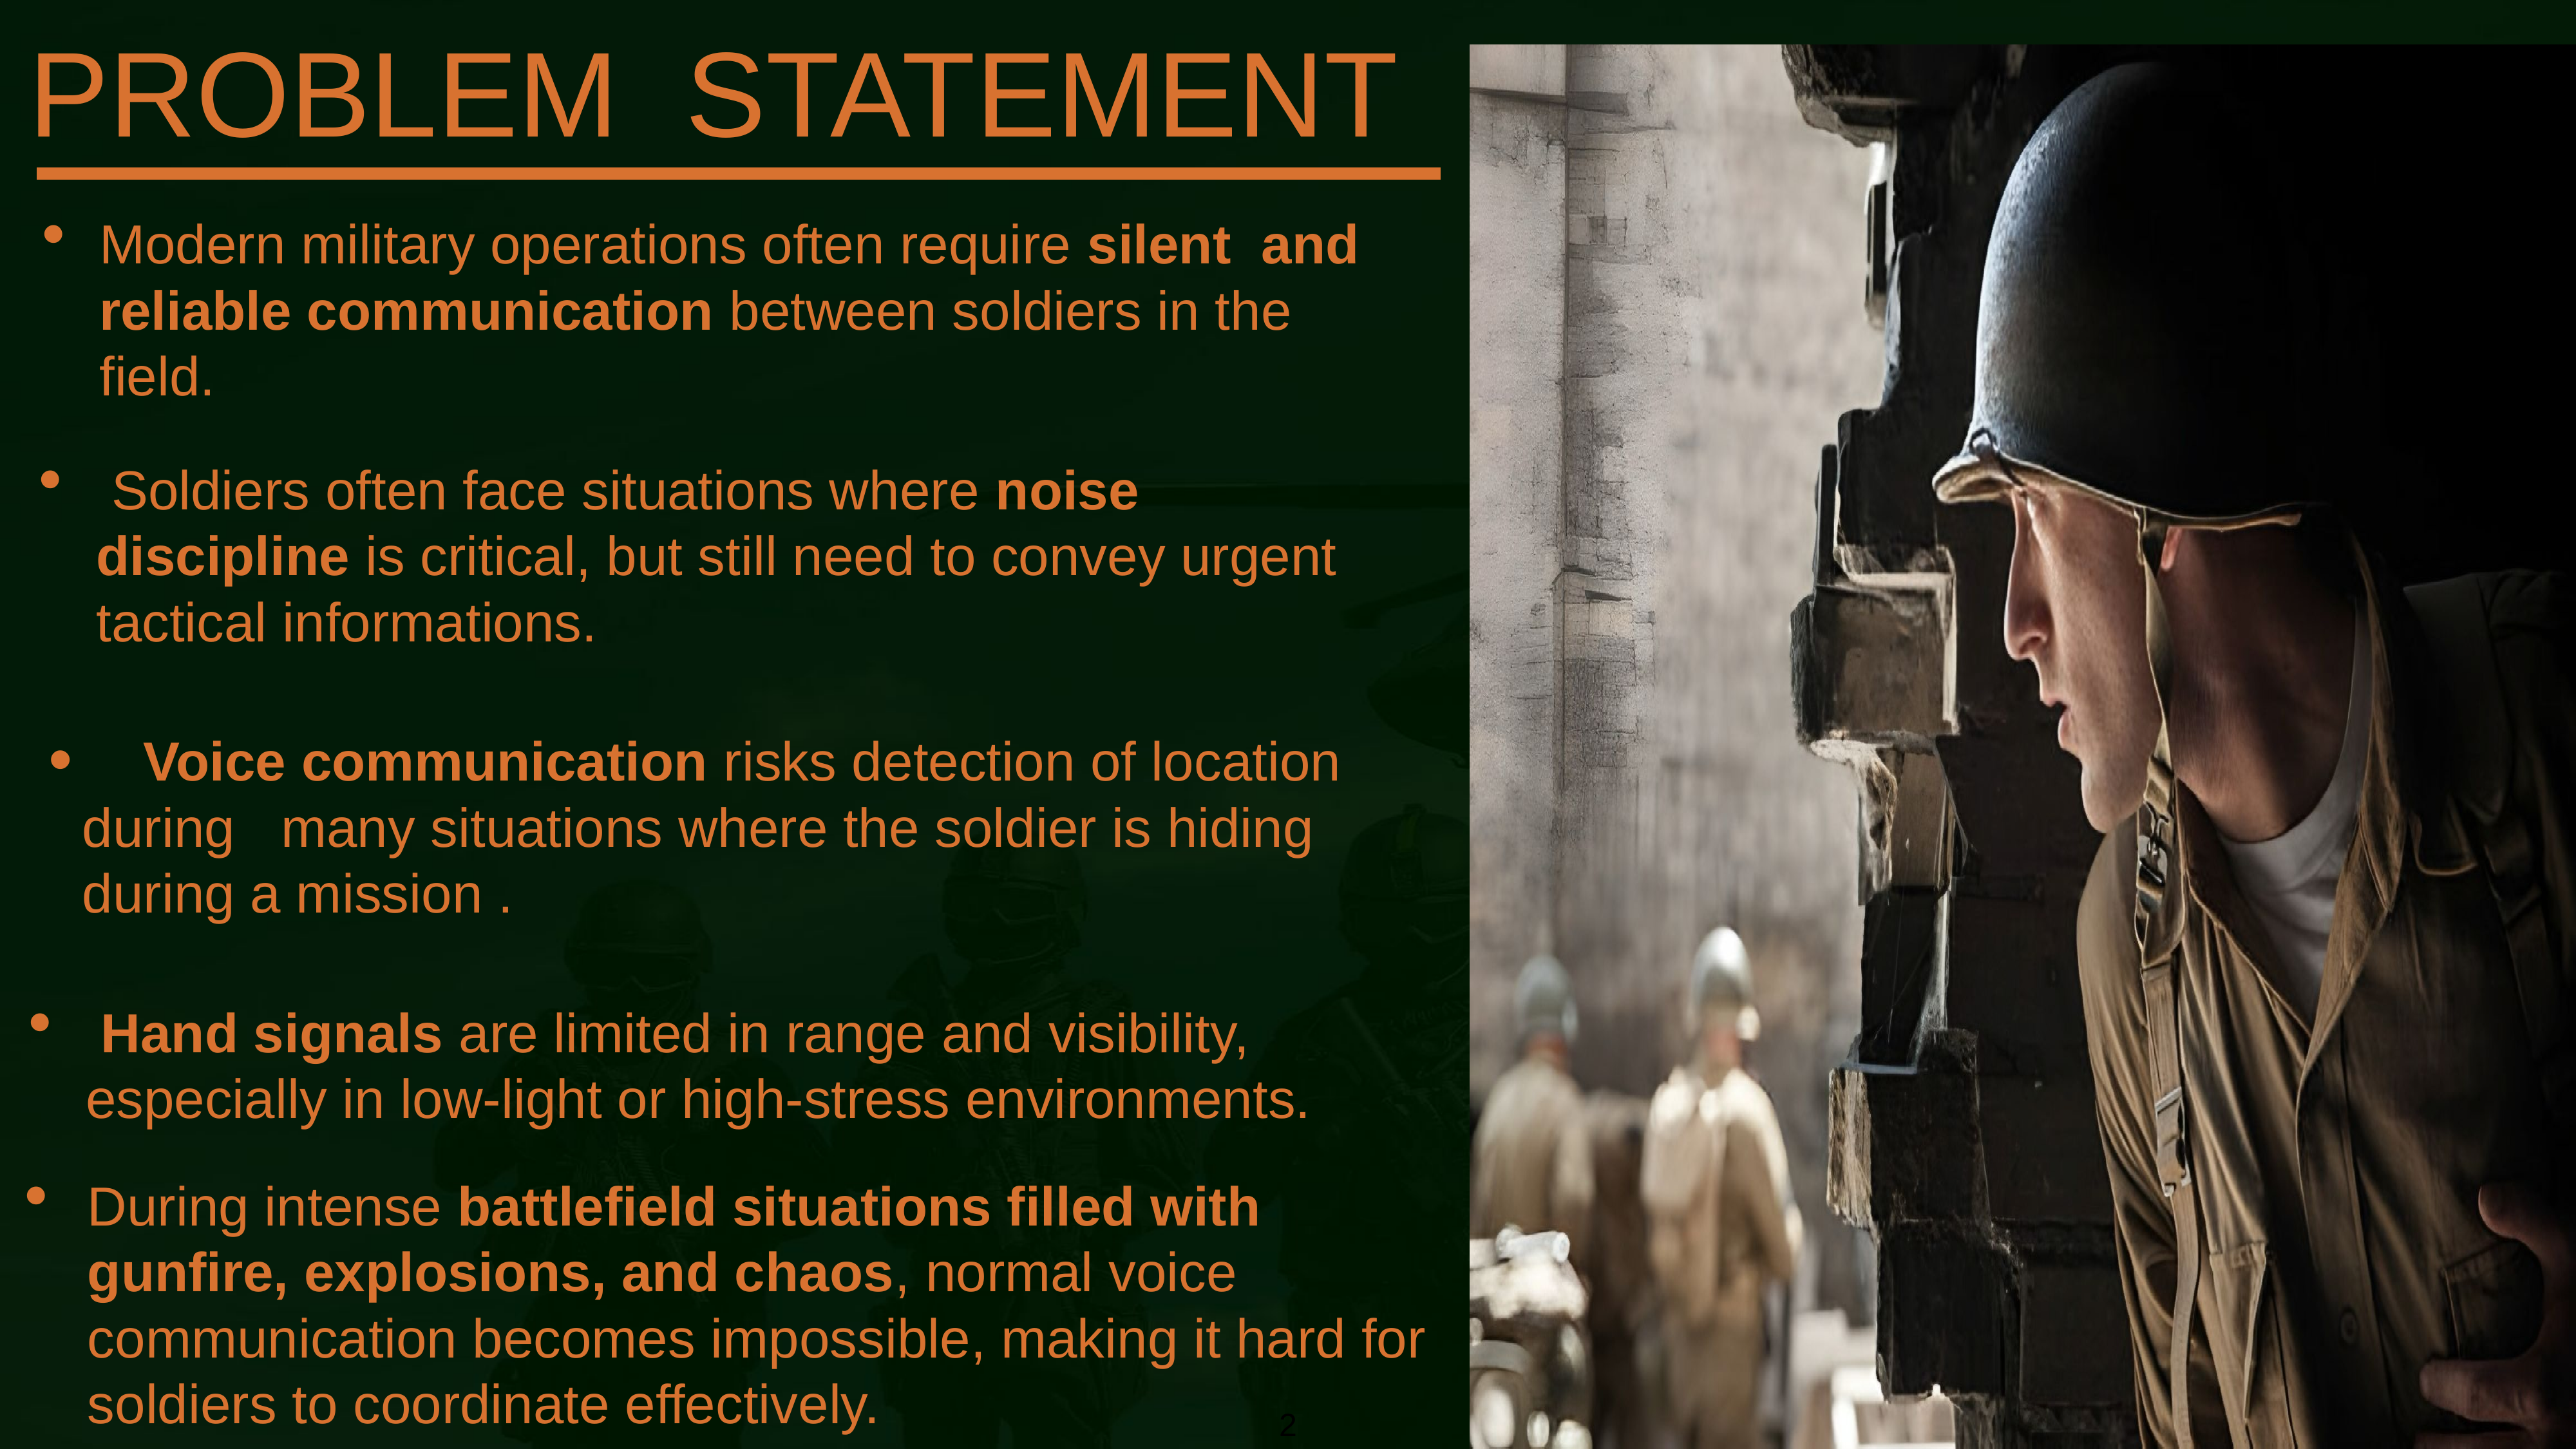

PROBLEM  STATEMENT

Modern military operations often require silent  and reliable communication between soldiers in the field.
 Soldiers often face situations where noise discipline is critical, but still need to convey urgent tactical informations.
    Voice communication risks detection of location during   many situations where the soldier is hiding  during a mission .
 Hand signals are limited in range and visibility, especially in low-light or high-stress environments.
During intense battlefield situations filled with gunfire, explosions, and chaos, normal voice communication becomes impossible, making it hard for soldiers to coordinate effectively.
2